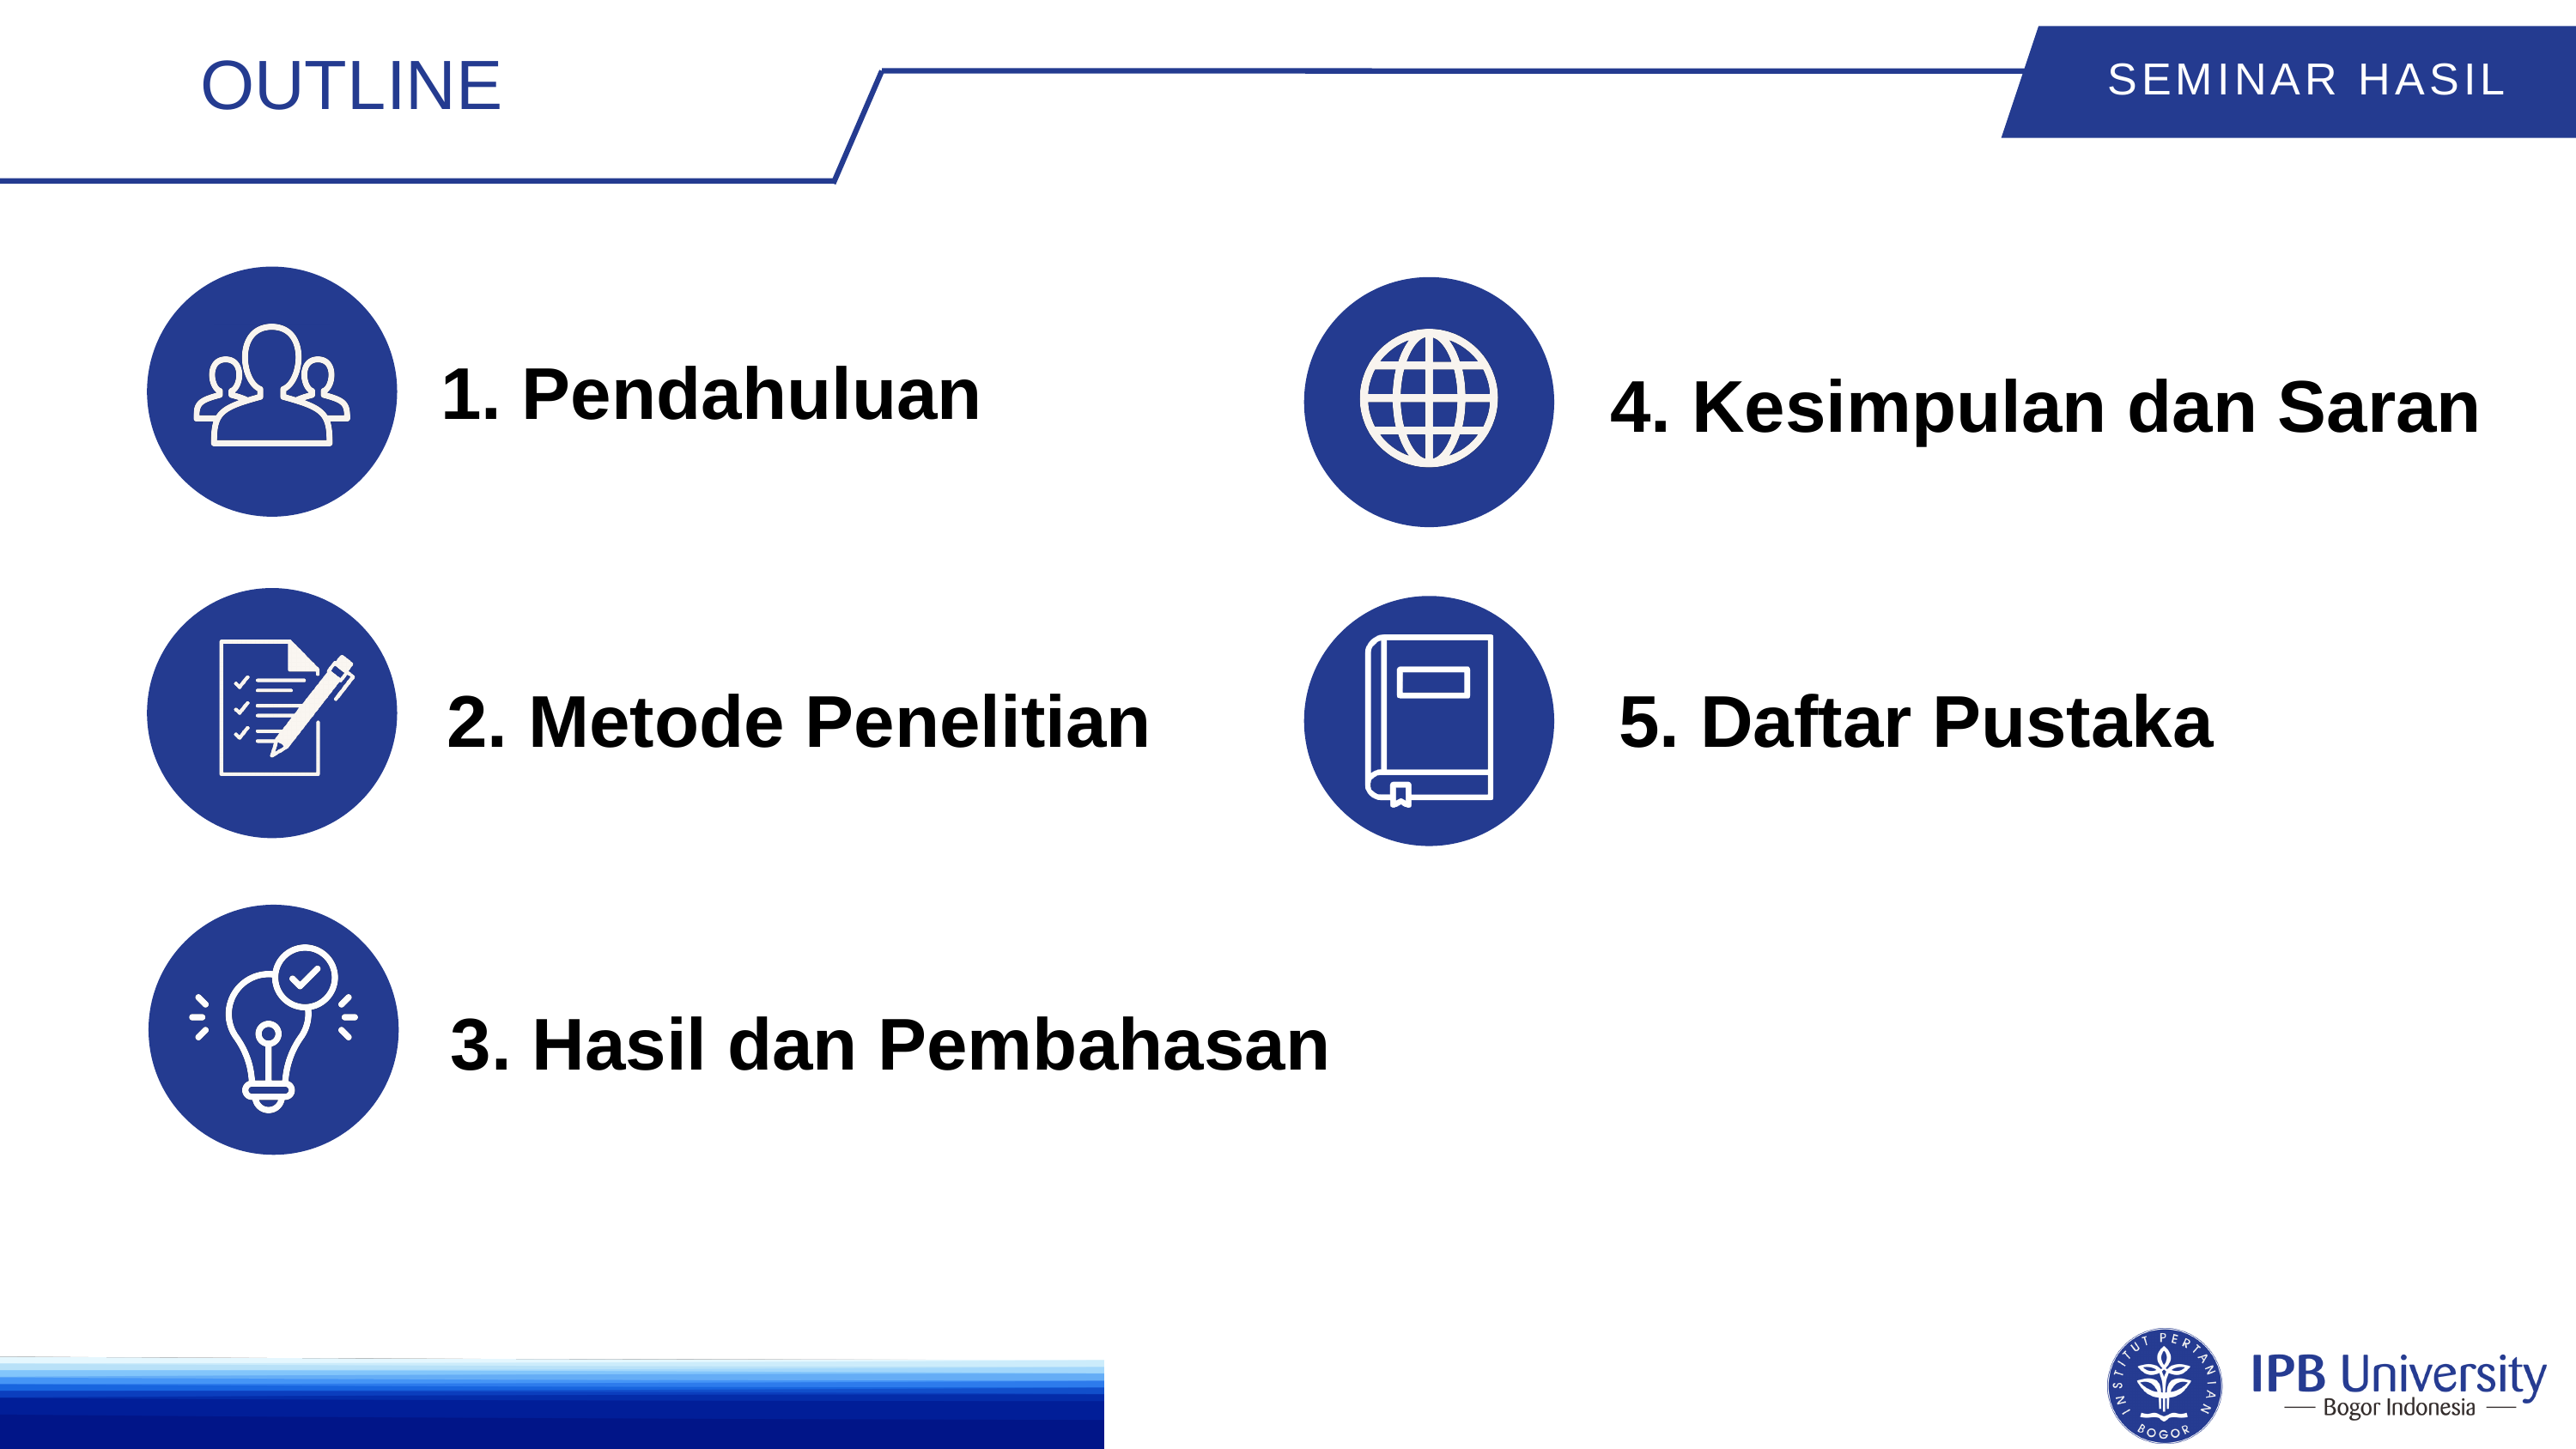

OUTLINE

SEMINAR HASIL

1. Pendahuluan
4. Kesimpulan dan Saran

5. Daftar Pustaka
2. Metode Penelitian

3. Hasil dan Pembahasan